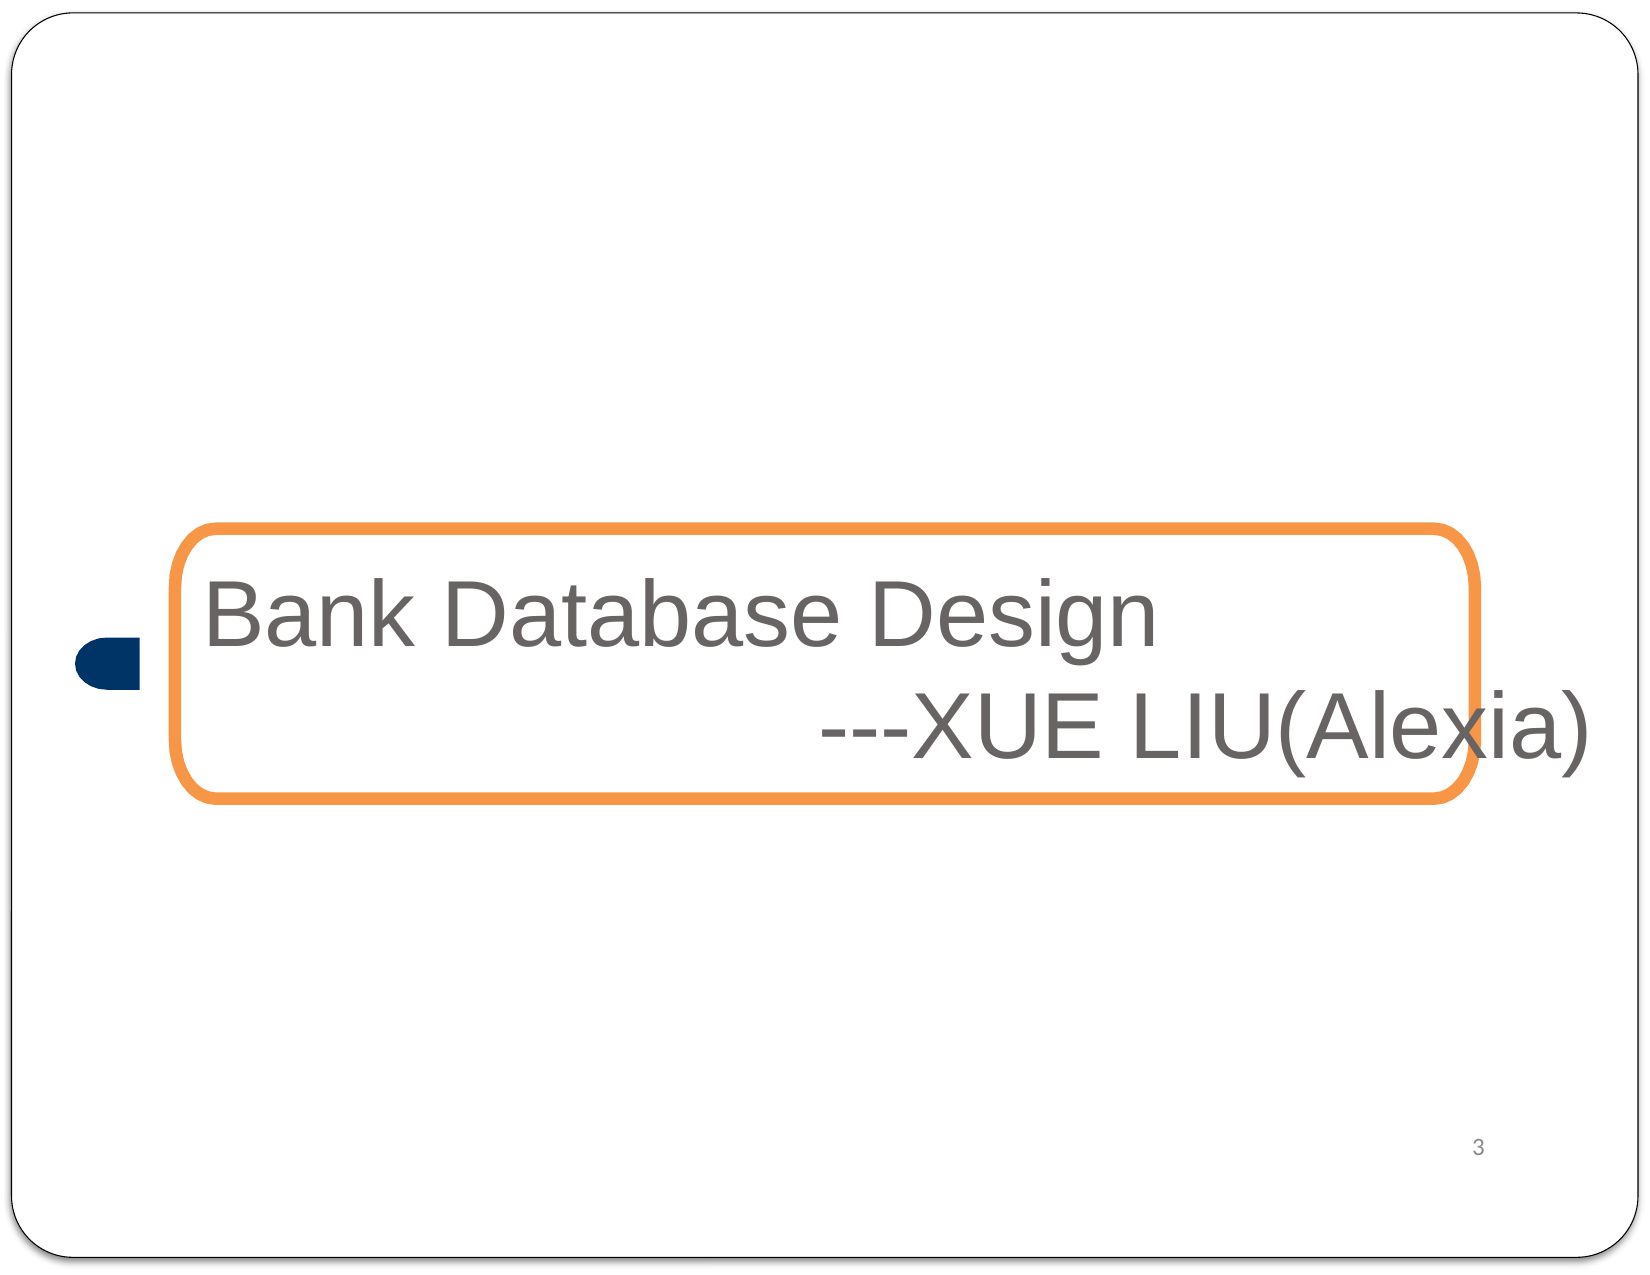

# Bank Database Design ---XUE LIU(Alexia)

3